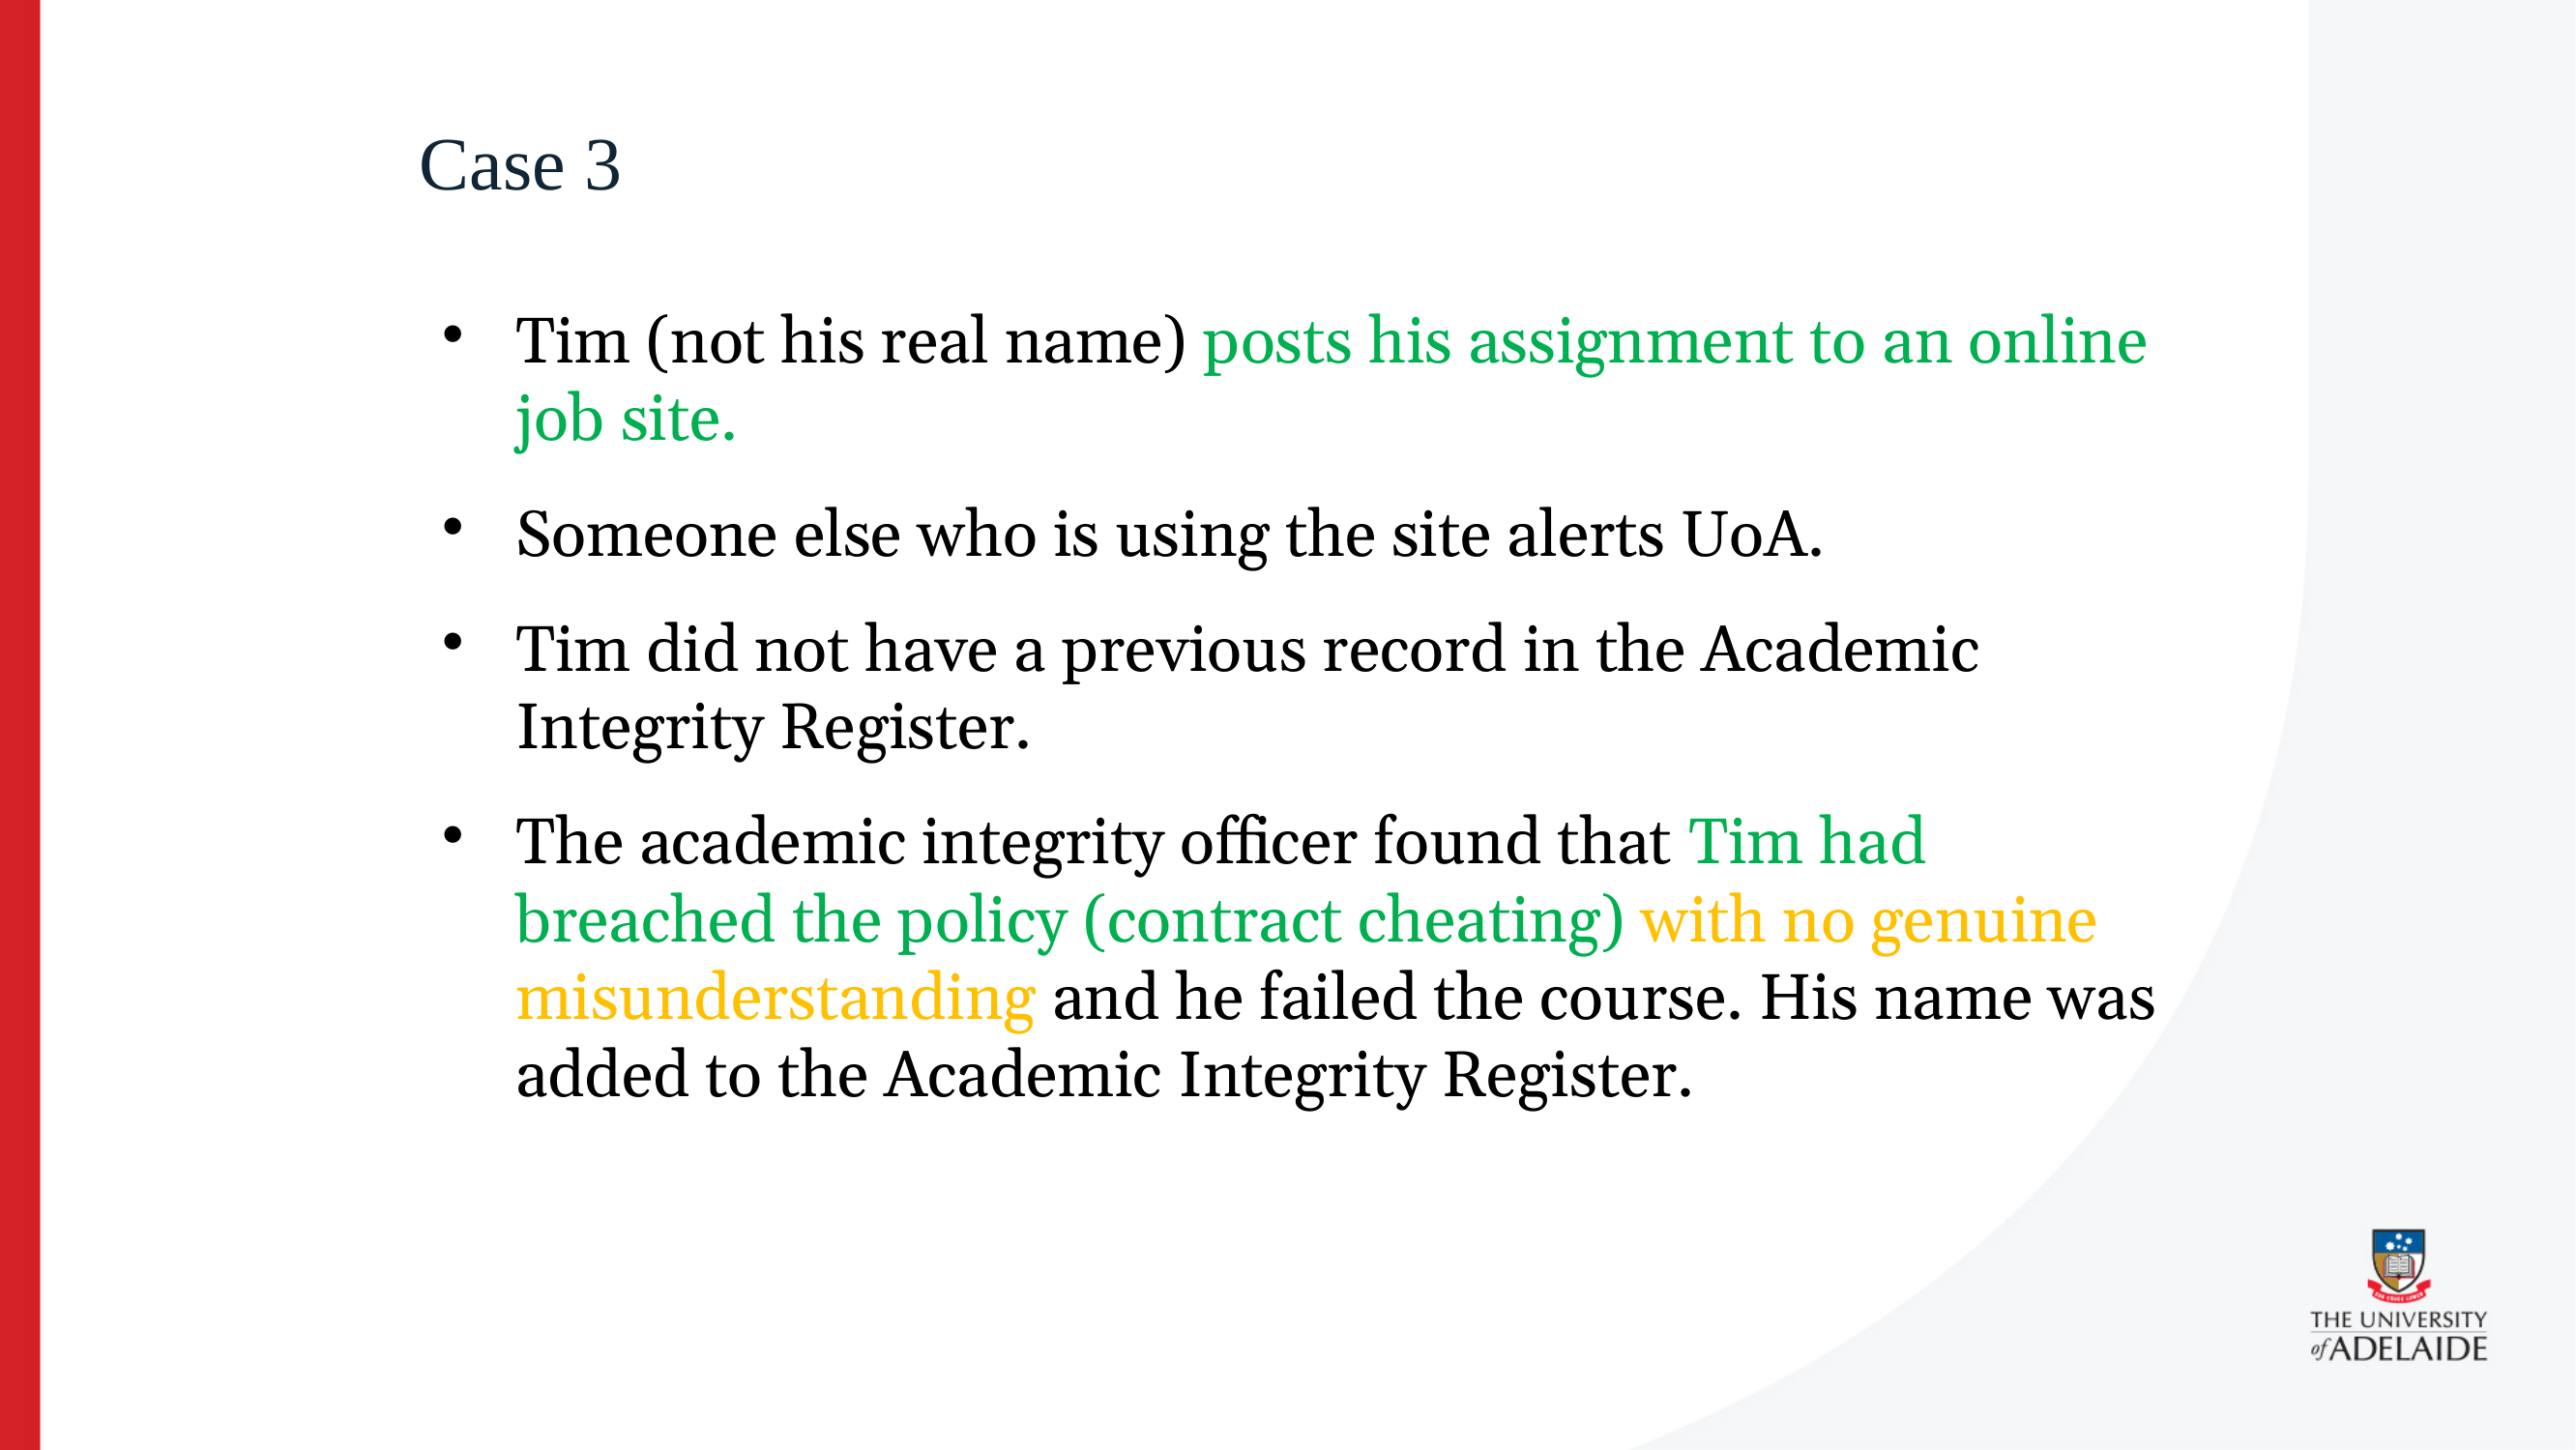

Case 3
Tim (not his real name) posts his assignment to an online job site.
Someone else who is using the site alerts UoA.
Tim did not have a previous record in the Academic Integrity Register.
The academic integrity officer found that Tim had breached the policy (contract cheating) with no genuine misunderstanding and he failed the course. His name was added to the Academic Integrity Register.